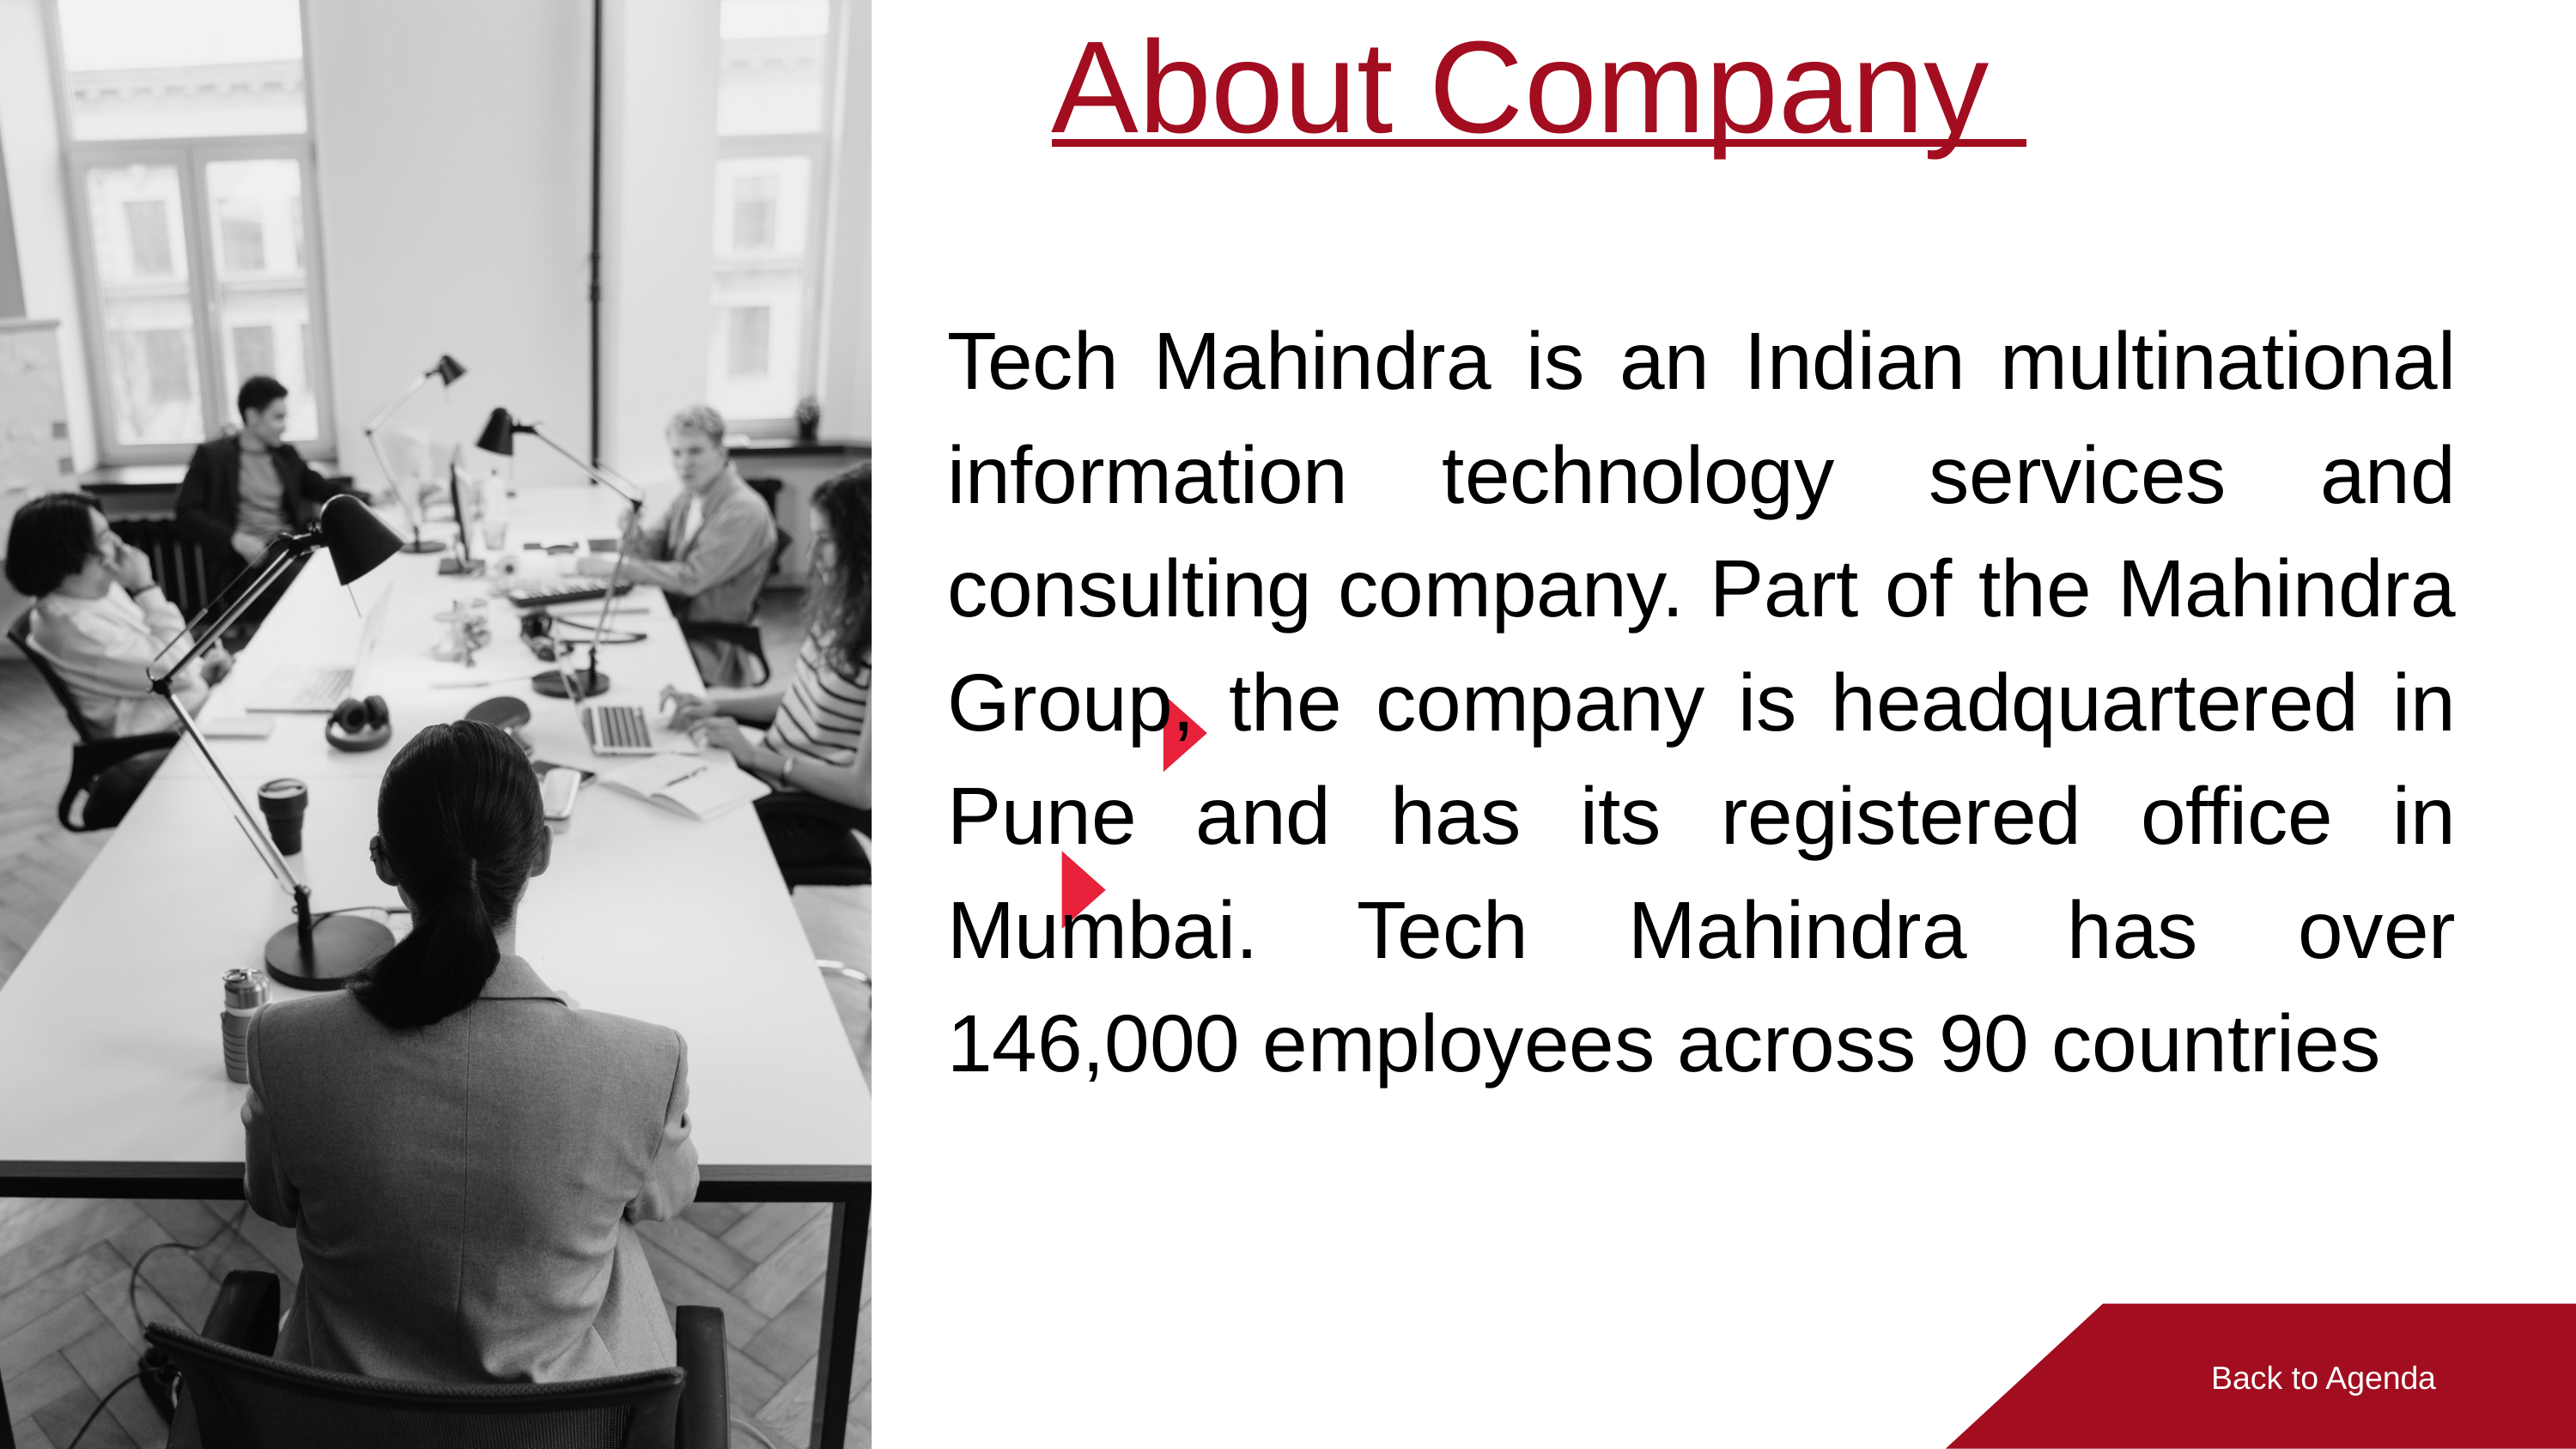

About Company
Tech Mahindra is an Indian multinational information technology services and consulting company. Part of the Mahindra Group, the company is headquartered in Pune and has its registered office in Mumbai. Tech Mahindra has over 146,000 employees across 90 countries

Back to Agenda